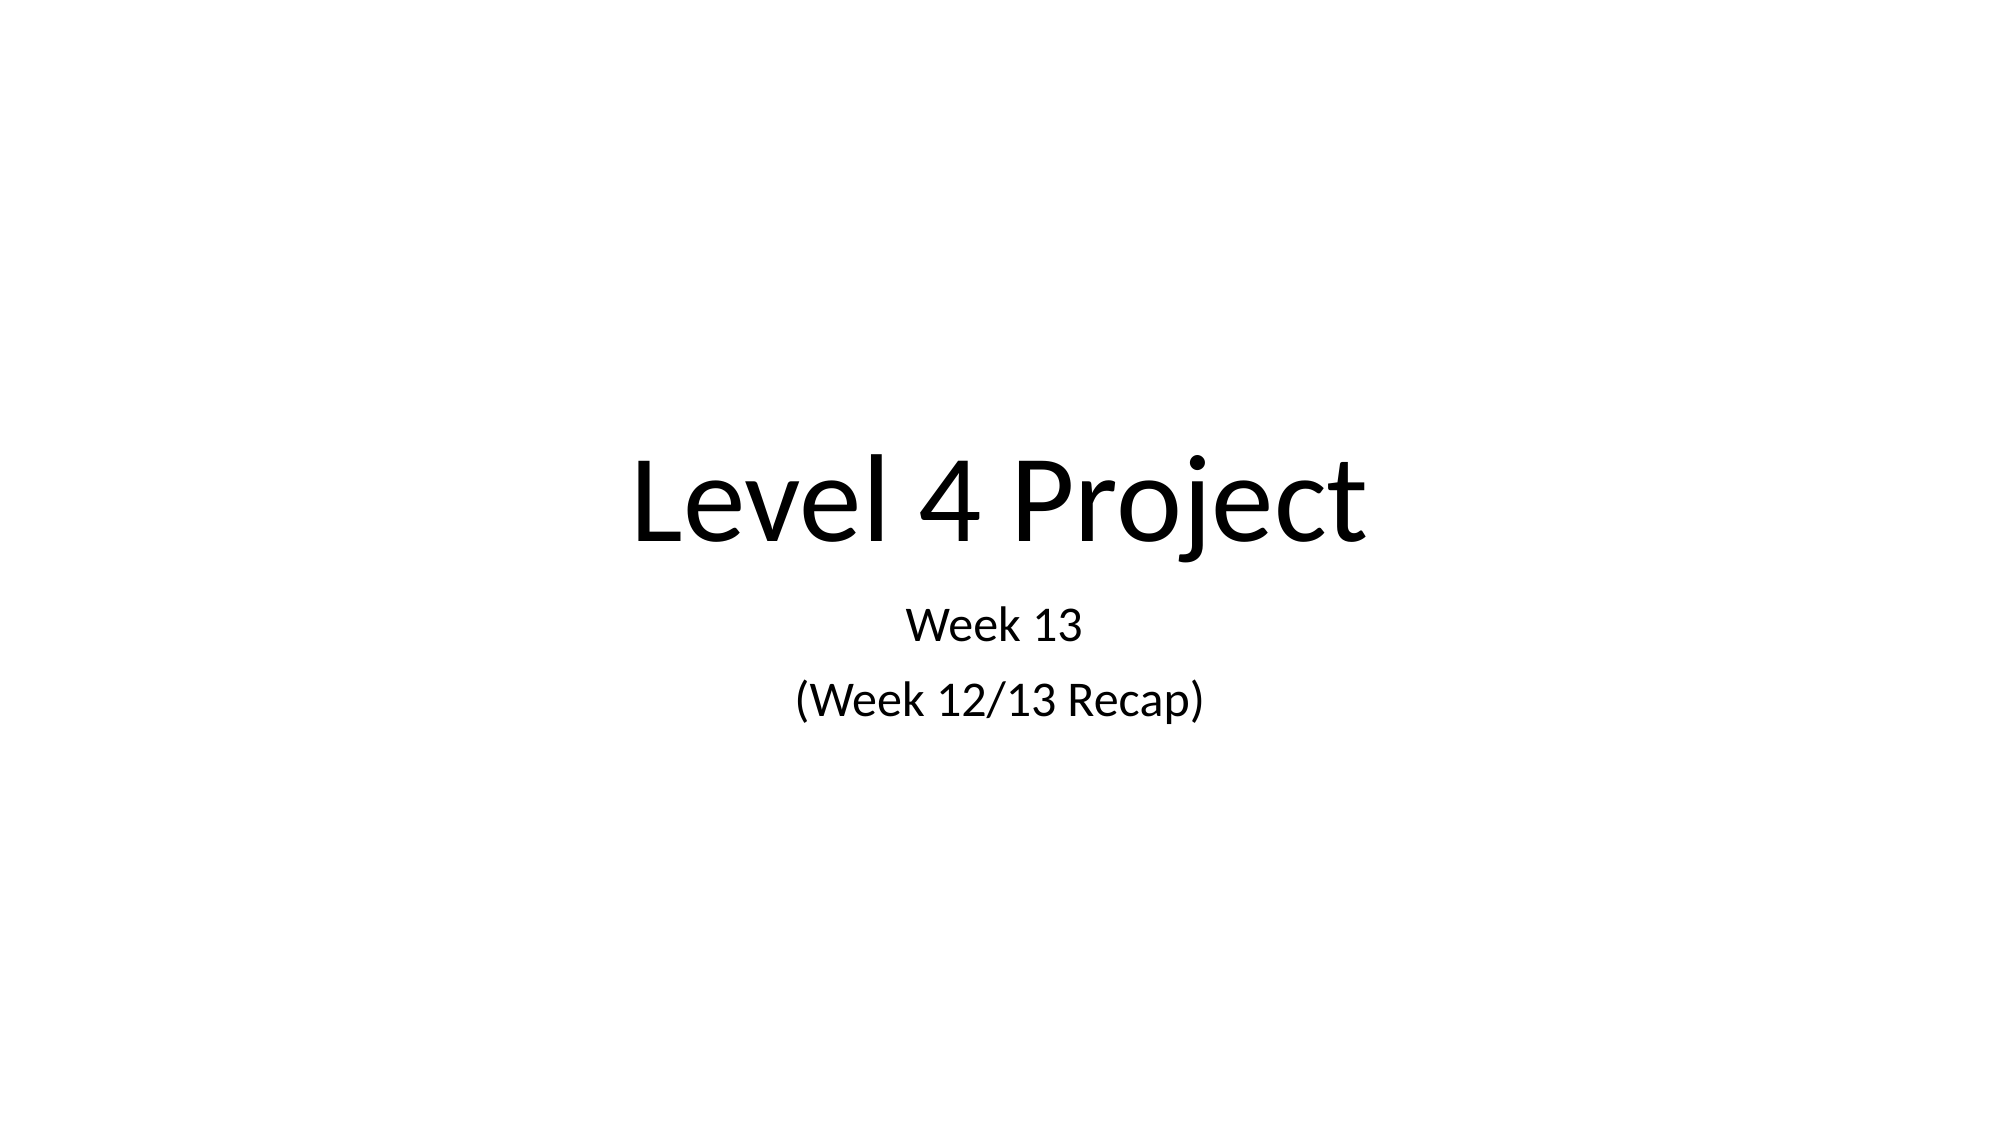

# Level 4 Project
Week 13
(Week 12/13 Recap)